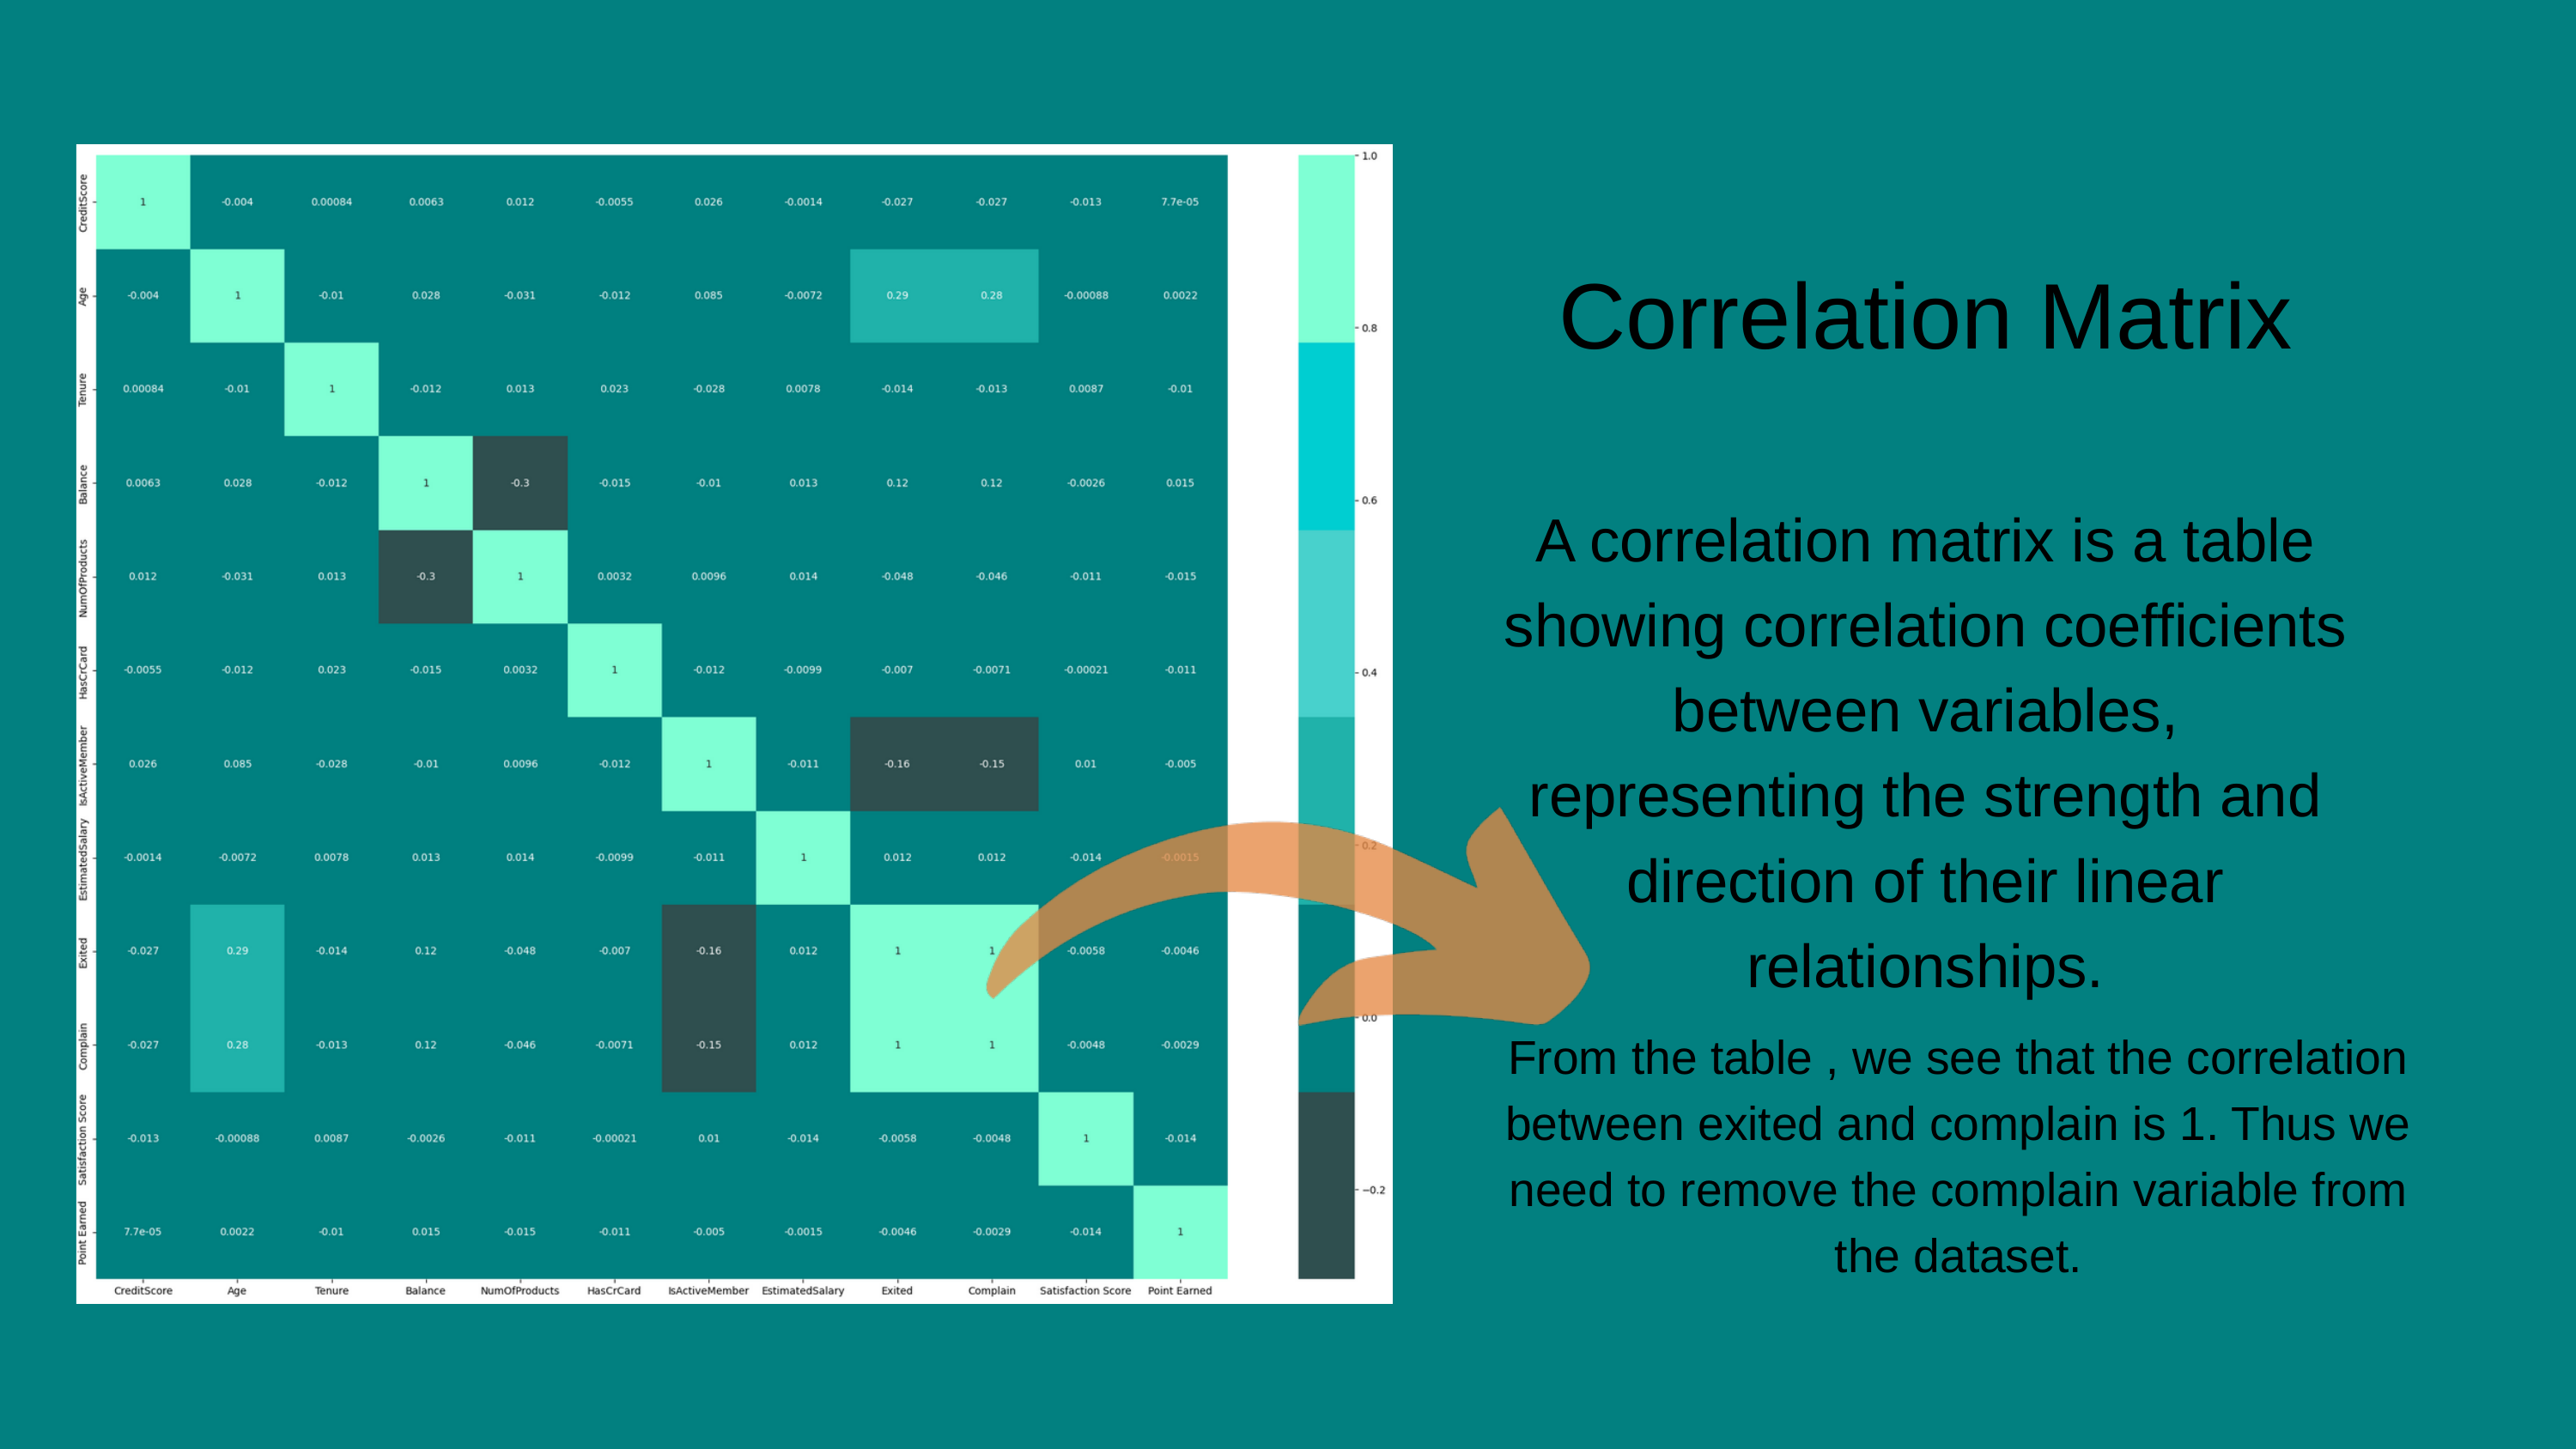

Correlation Matrix
A correlation matrix is a table showing correlation coefficients between variables, representing the strength and direction of their linear relationships.

From the table , we see that the correlation between exited and complain is 1. Thus we need to remove the complain variable from the dataset.